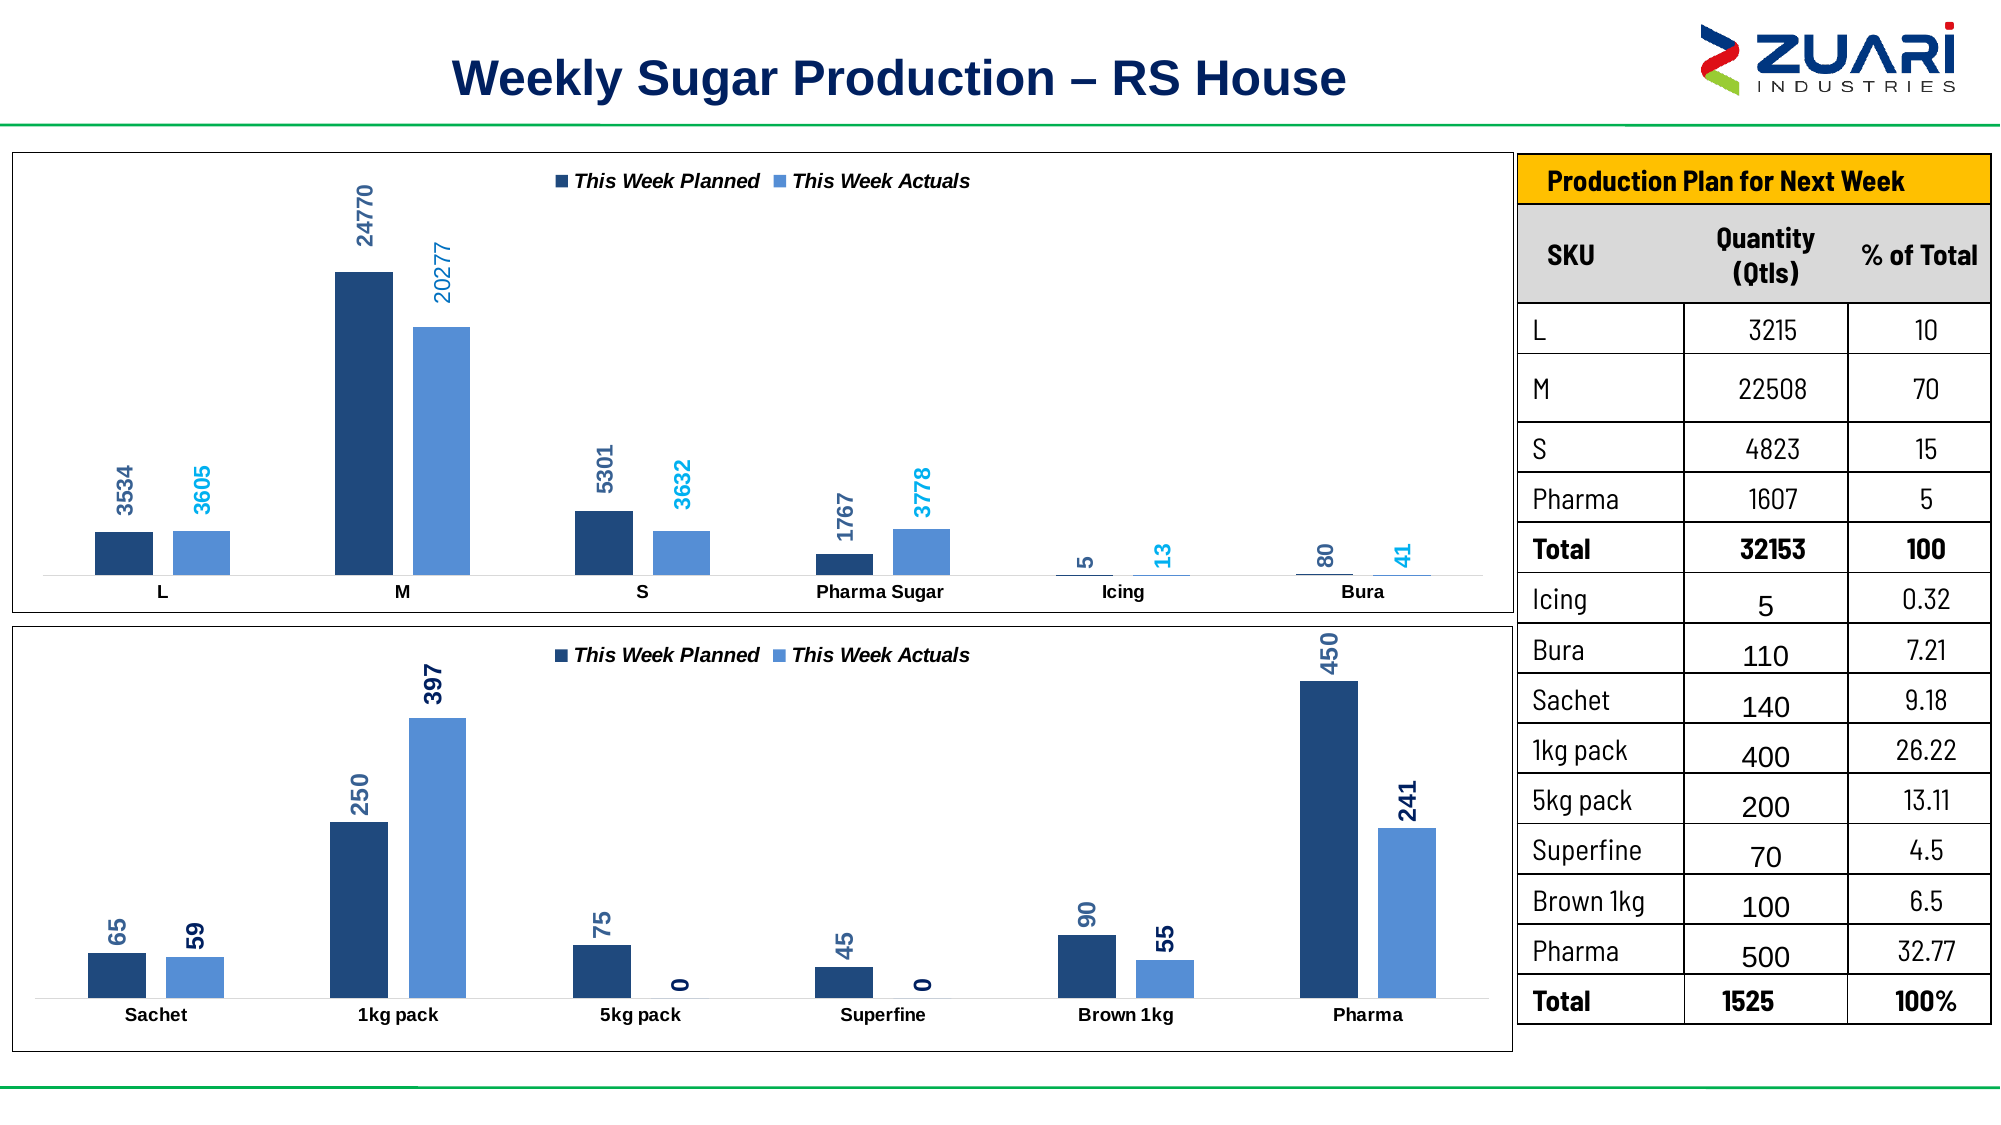

# Weekly Sugar Production – RS House

### Chart

| Category | This Week Planned | This Week Actuals |
|---|---|---|
| L | 3534.0 | 3605.0 |
| M | 24770.0 | 20277.0 |
| S | 5301.0 | 3632.0 |
| Pharma Sugar  | 1767.0 | 3778.0 |
| Icing | 5.0 | 13.0 |
| Bura | 80.0 | 41.0 |
| Production Plan for Next Week |  |  |
| --- | --- | --- |
| SKU | Quantity (Qtls) | % of Total |
| L | 3215 | 10 |
| M | 22508 | 70 |
| S | 4823 | 15 |
| Pharma | 1607 | 5 |
| Total | 32153 | 100 |
| Icing | 5 | 0.32 |
| Bura | 110 | 7.21 |
| Sachet | 140 | 9.18 |
| 1kg pack | 400 | 26.22 |
| 5kg pack | 200 | 13.11 |
| Superfine | 70 | 4.5 |
| Brown 1kg | 100 | 6.5 |
| Pharma | 500 | 32.77 |
| Total | 1525 | 100% |

### Chart

| Category | This Week Planned | This Week Actuals |
|---|---|---|
| Sachet | 65.0 | 59.0 |
| 1kg pack | 250.0 | 397.0 |
| 5kg pack | 75.0 | 0.0 |
| Superfine | 45.0 | 0.0 |
| Brown 1kg | 90.0 | 55.0 |
| Pharma | 450.0 | 241.0 |